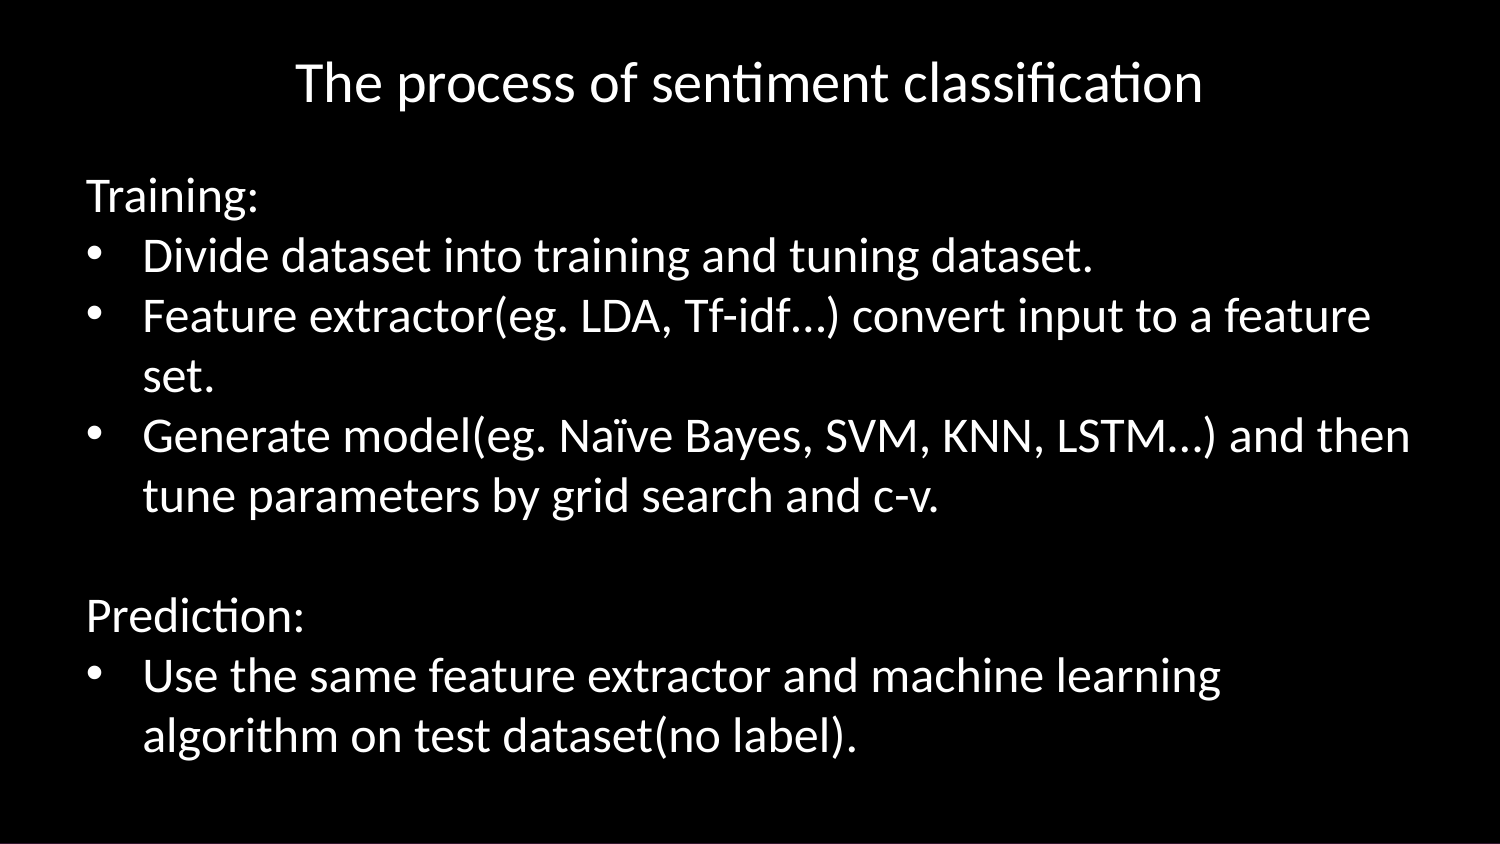

# The process of sentiment classification
Training:
Divide dataset into training and tuning dataset.
Feature extractor(eg. LDA, Tf-idf…) convert input to a feature set.
Generate model(eg. Naïve Bayes, SVM, KNN, LSTM…) and then tune parameters by grid search and c-v.

Prediction:
Use the same feature extractor and machine learning algorithm on test dataset(no label).